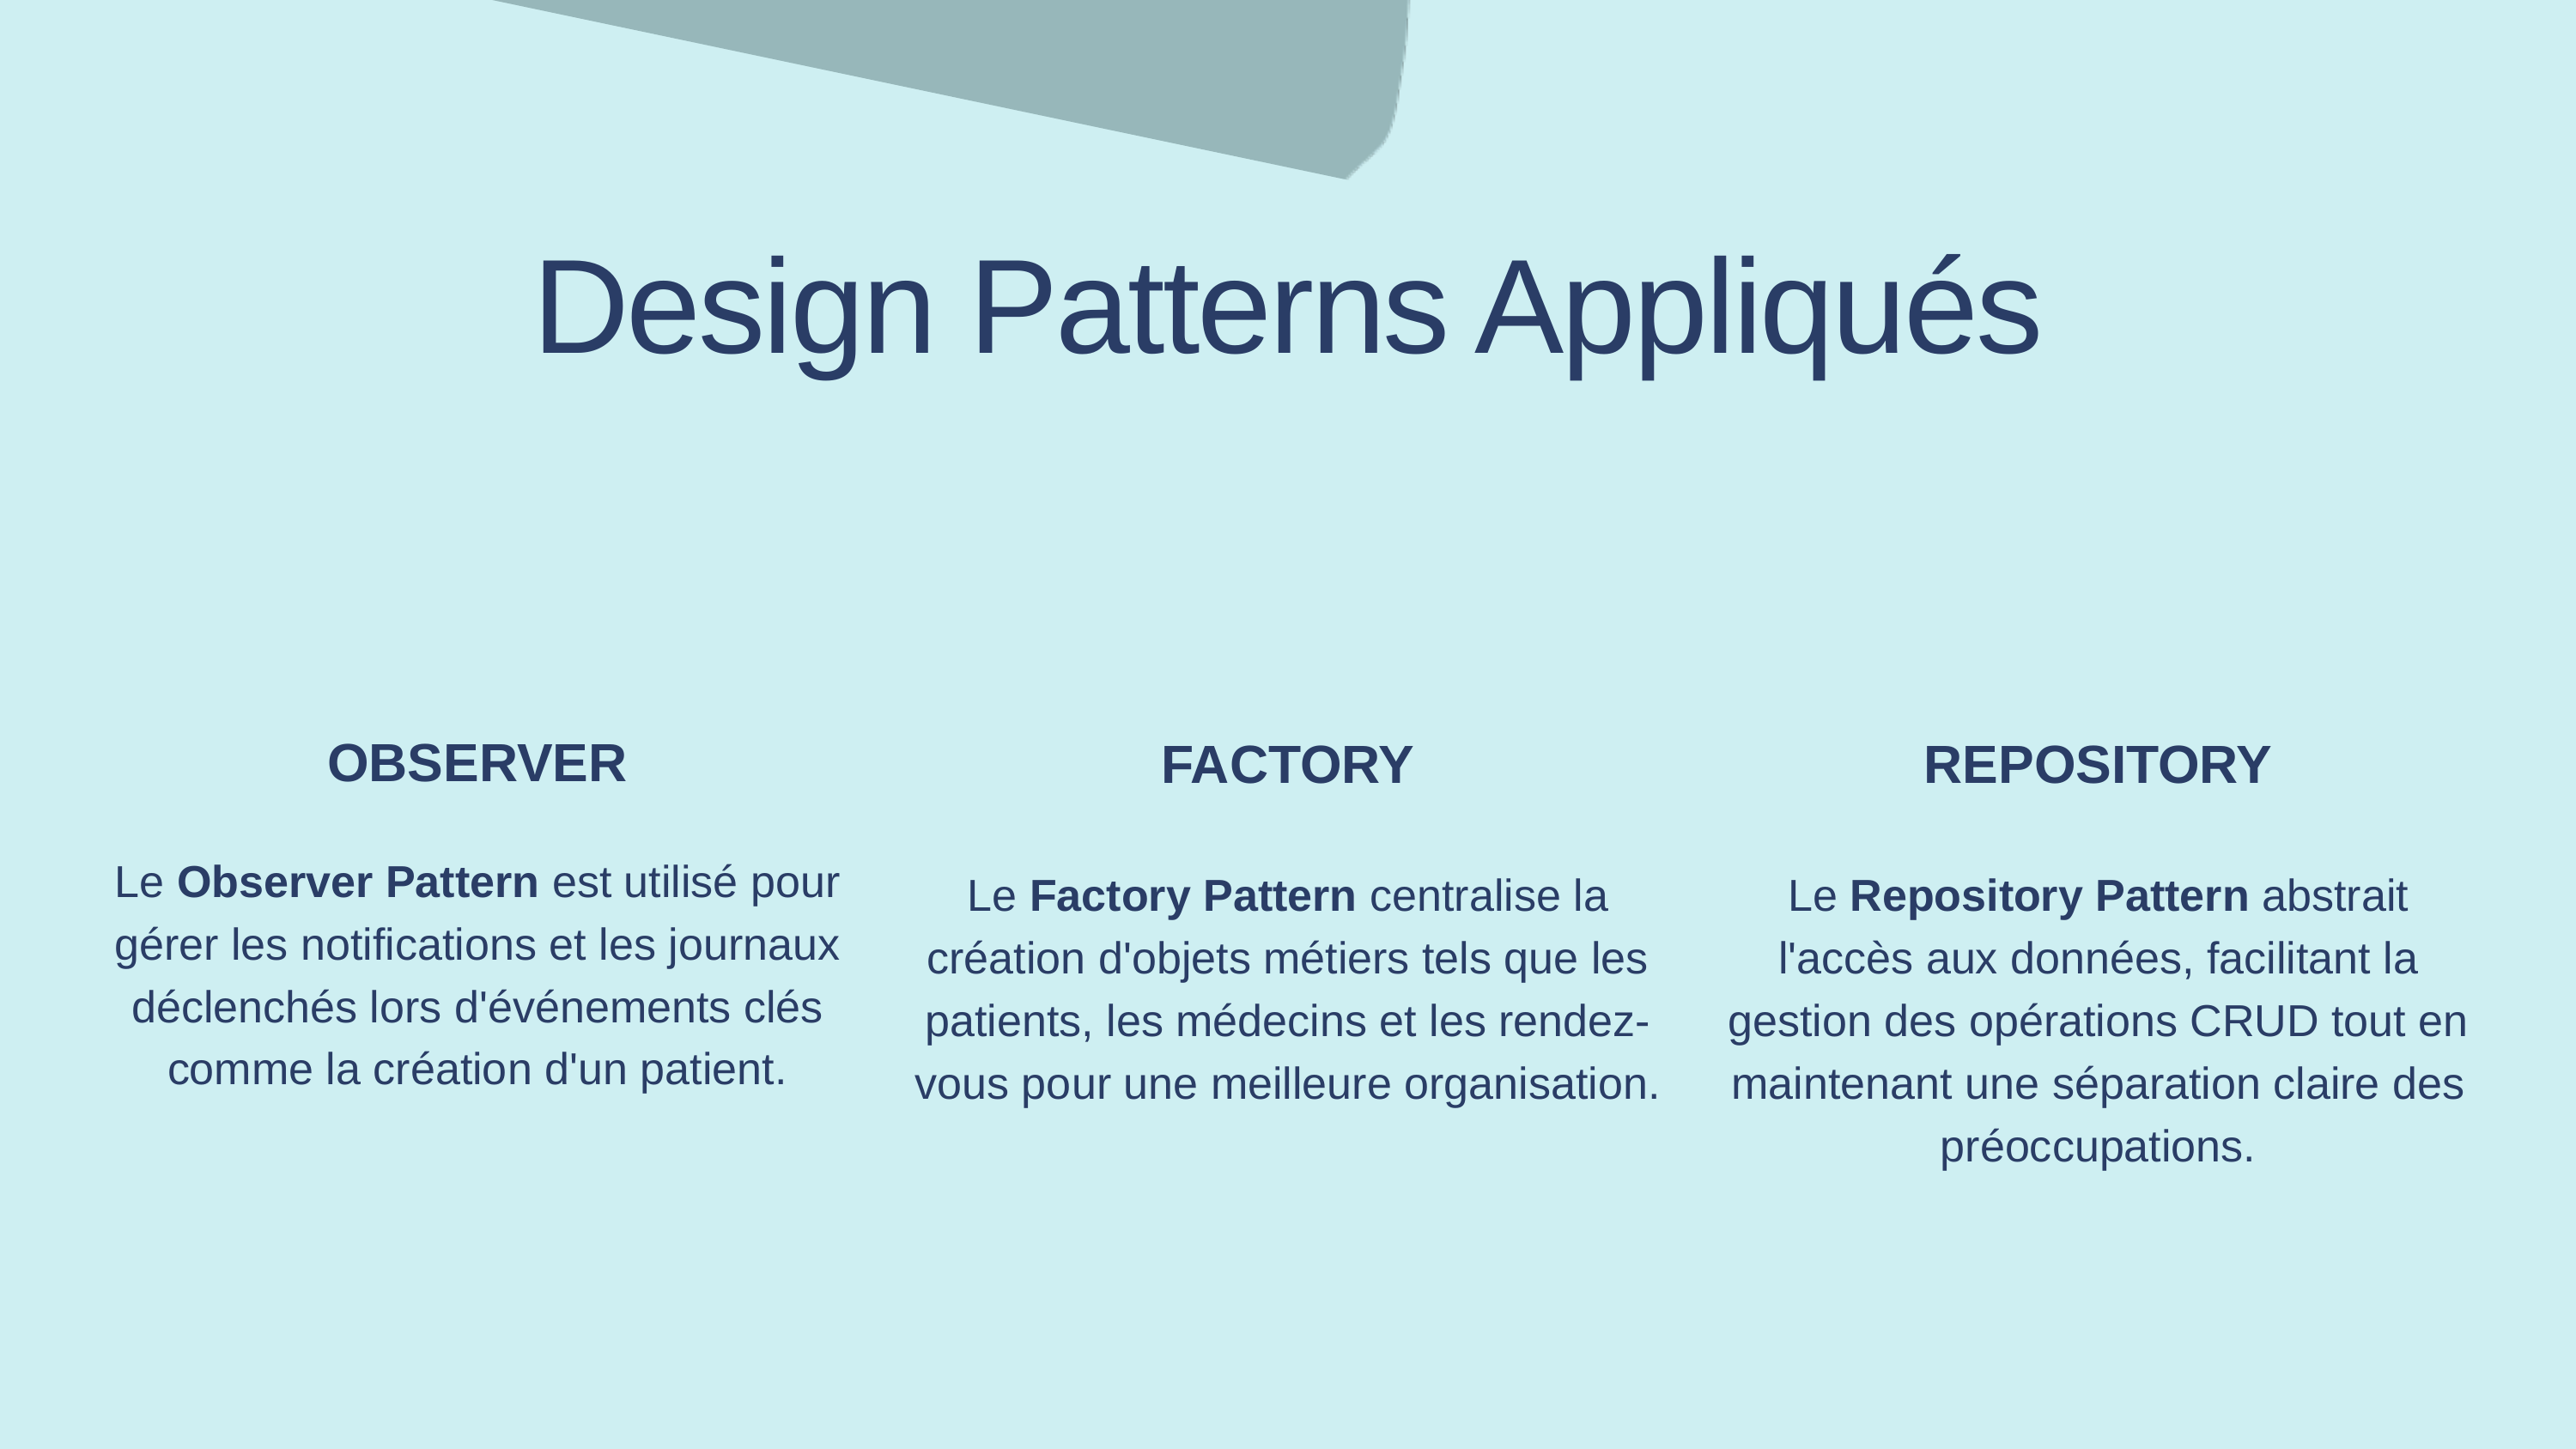

Design Patterns Appliqués
OBSERVER
FACTORY
Le Factory Pattern centralise la création d'objets métiers tels que les patients, les médecins et les rendez-vous pour une meilleure organisation.
REPOSITORY
Le Repository Pattern abstrait l'accès aux données, facilitant la gestion des opérations CRUD tout en maintenant une séparation claire des préoccupations.
Le Observer Pattern est utilisé pour gérer les notifications et les journaux déclenchés lors d'événements clés comme la création d'un patient.